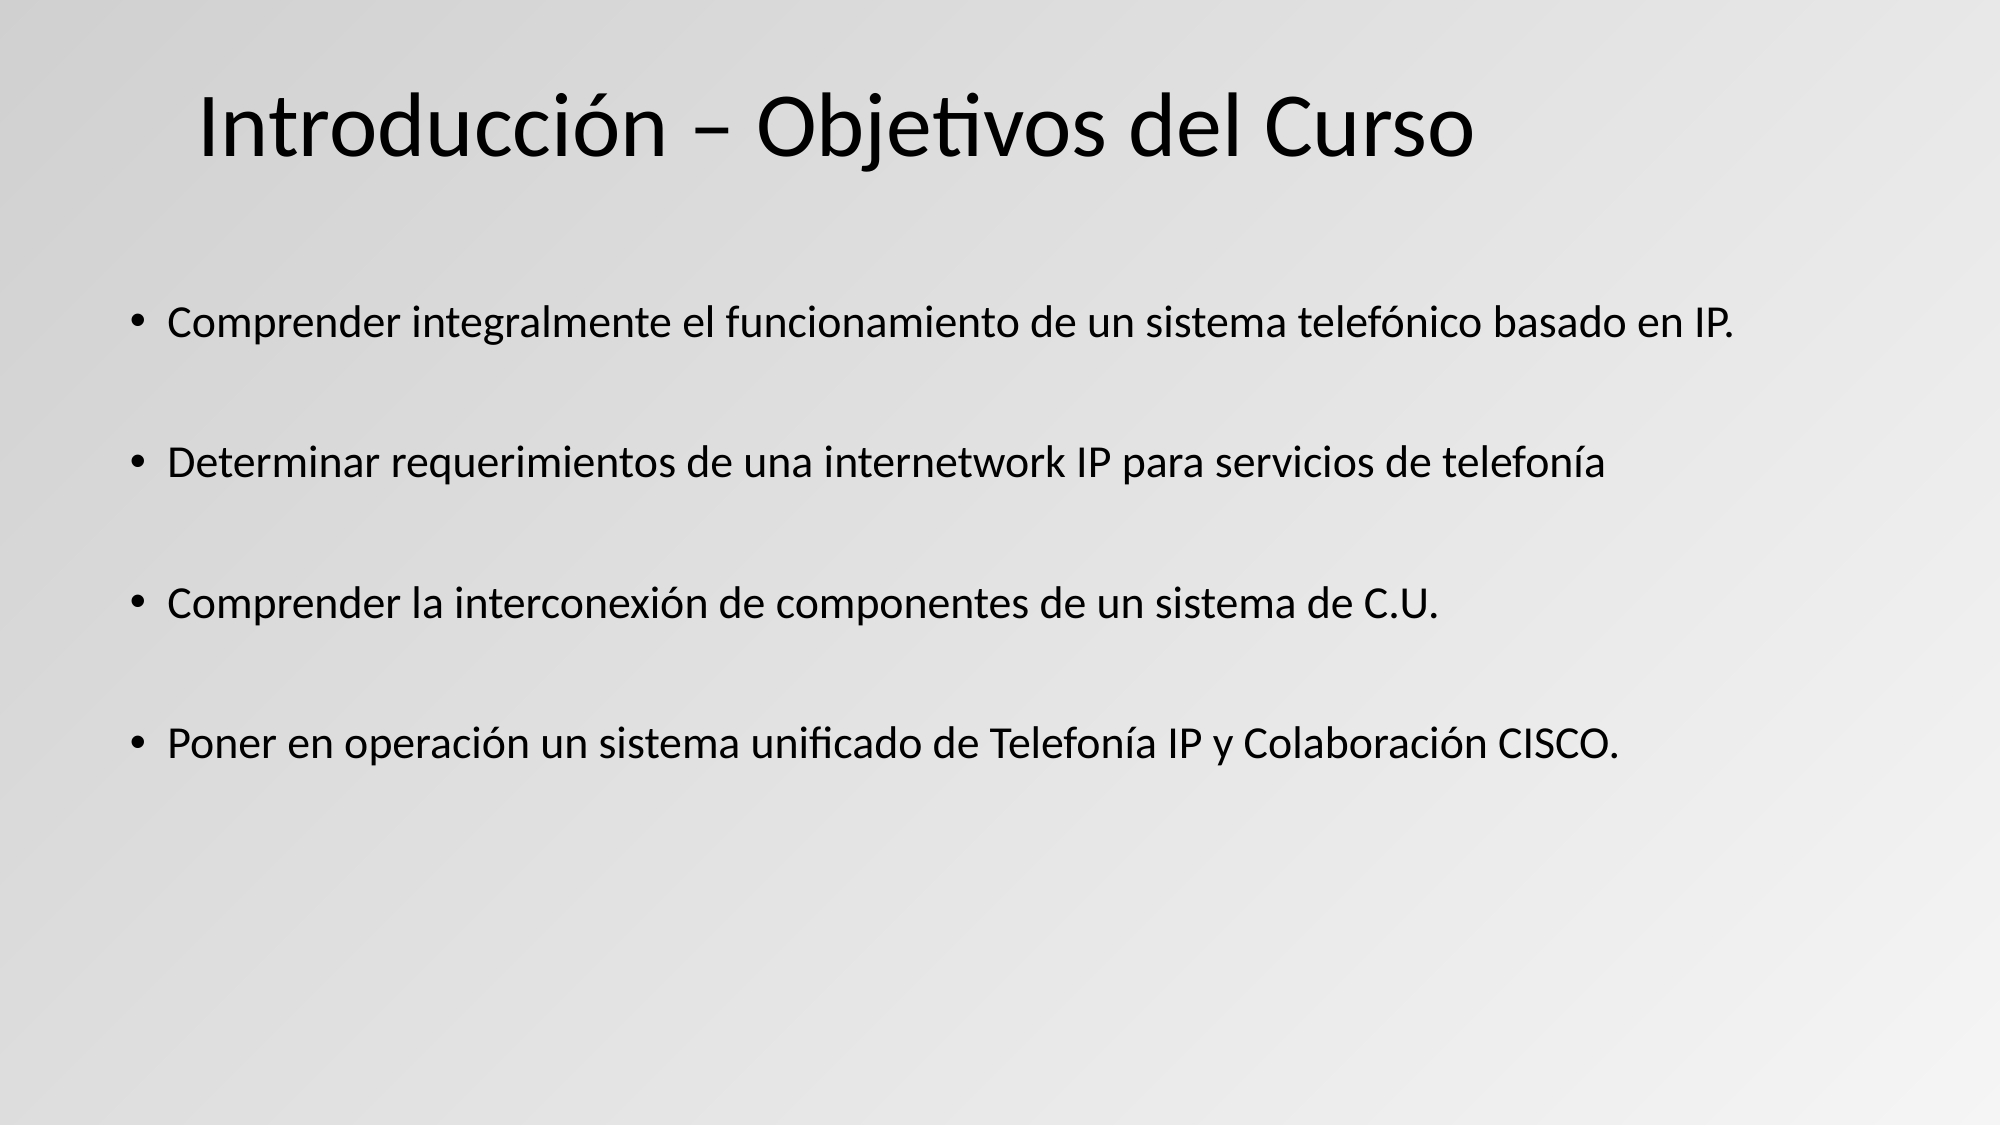

# Introducción – Objetivos del Curso
Comprender integralmente el funcionamiento de un sistema telefónico basado en IP.

Determinar requerimientos de una internetwork IP para servicios de telefonía

Comprender la interconexión de componentes de un sistema de C.U.

Poner en operación un sistema unificado de Telefonía IP y Colaboración CISCO.